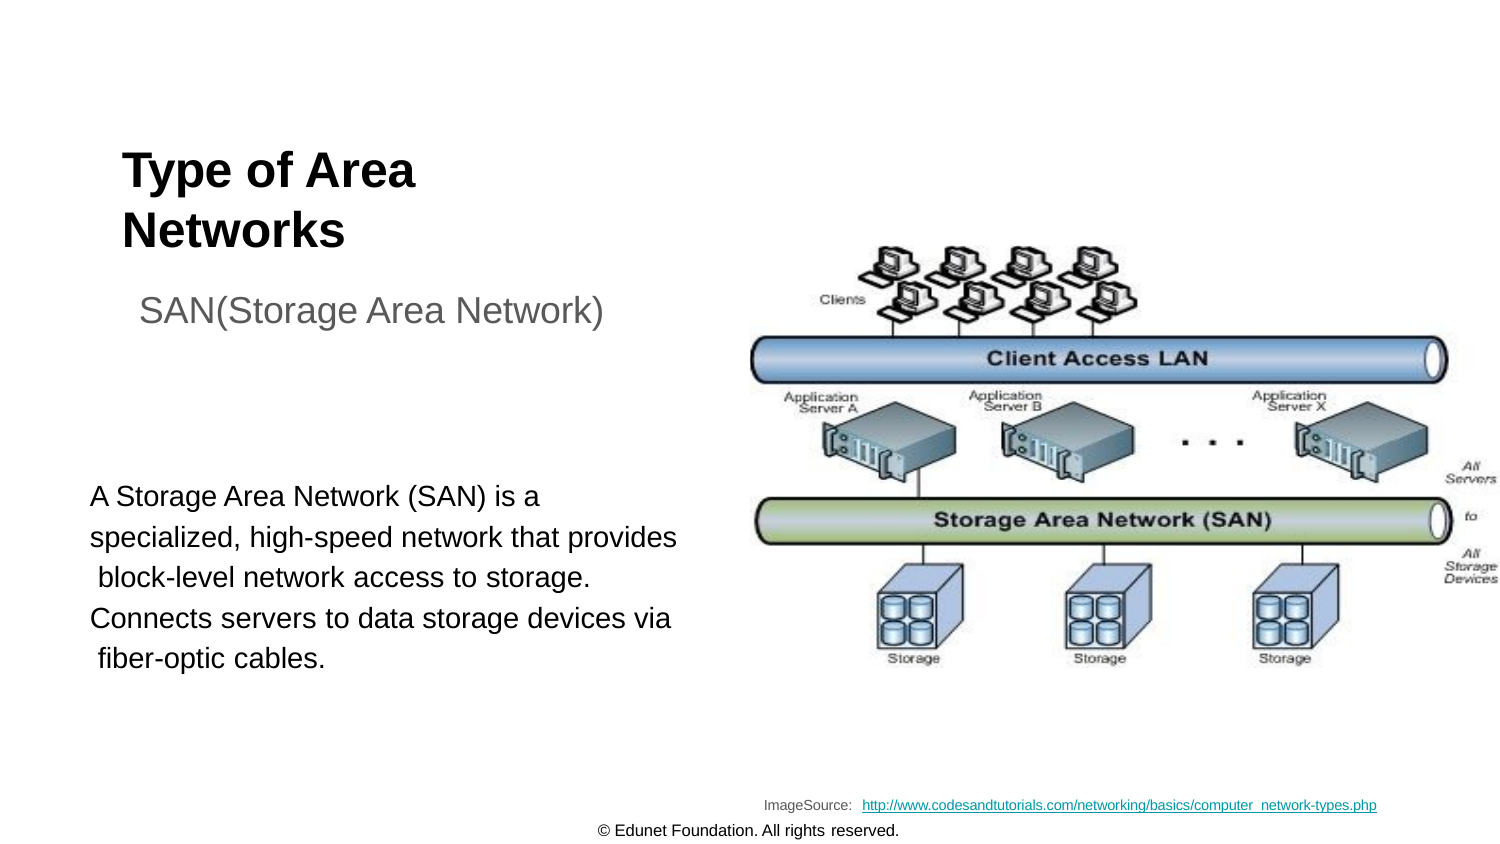

# Type of Area Networks

SAN(Storage Area Network)
A Storage Area Network (SAN) is a  specialized, high-speed network that provides  block-level network access to storage.
Connects servers to data storage devices via  fiber-optic cables.
ImageSource:  http://www.codesandtutorials.com/networking/basics/computer_network-types.php
© Edunet Foundation. All rights reserved.